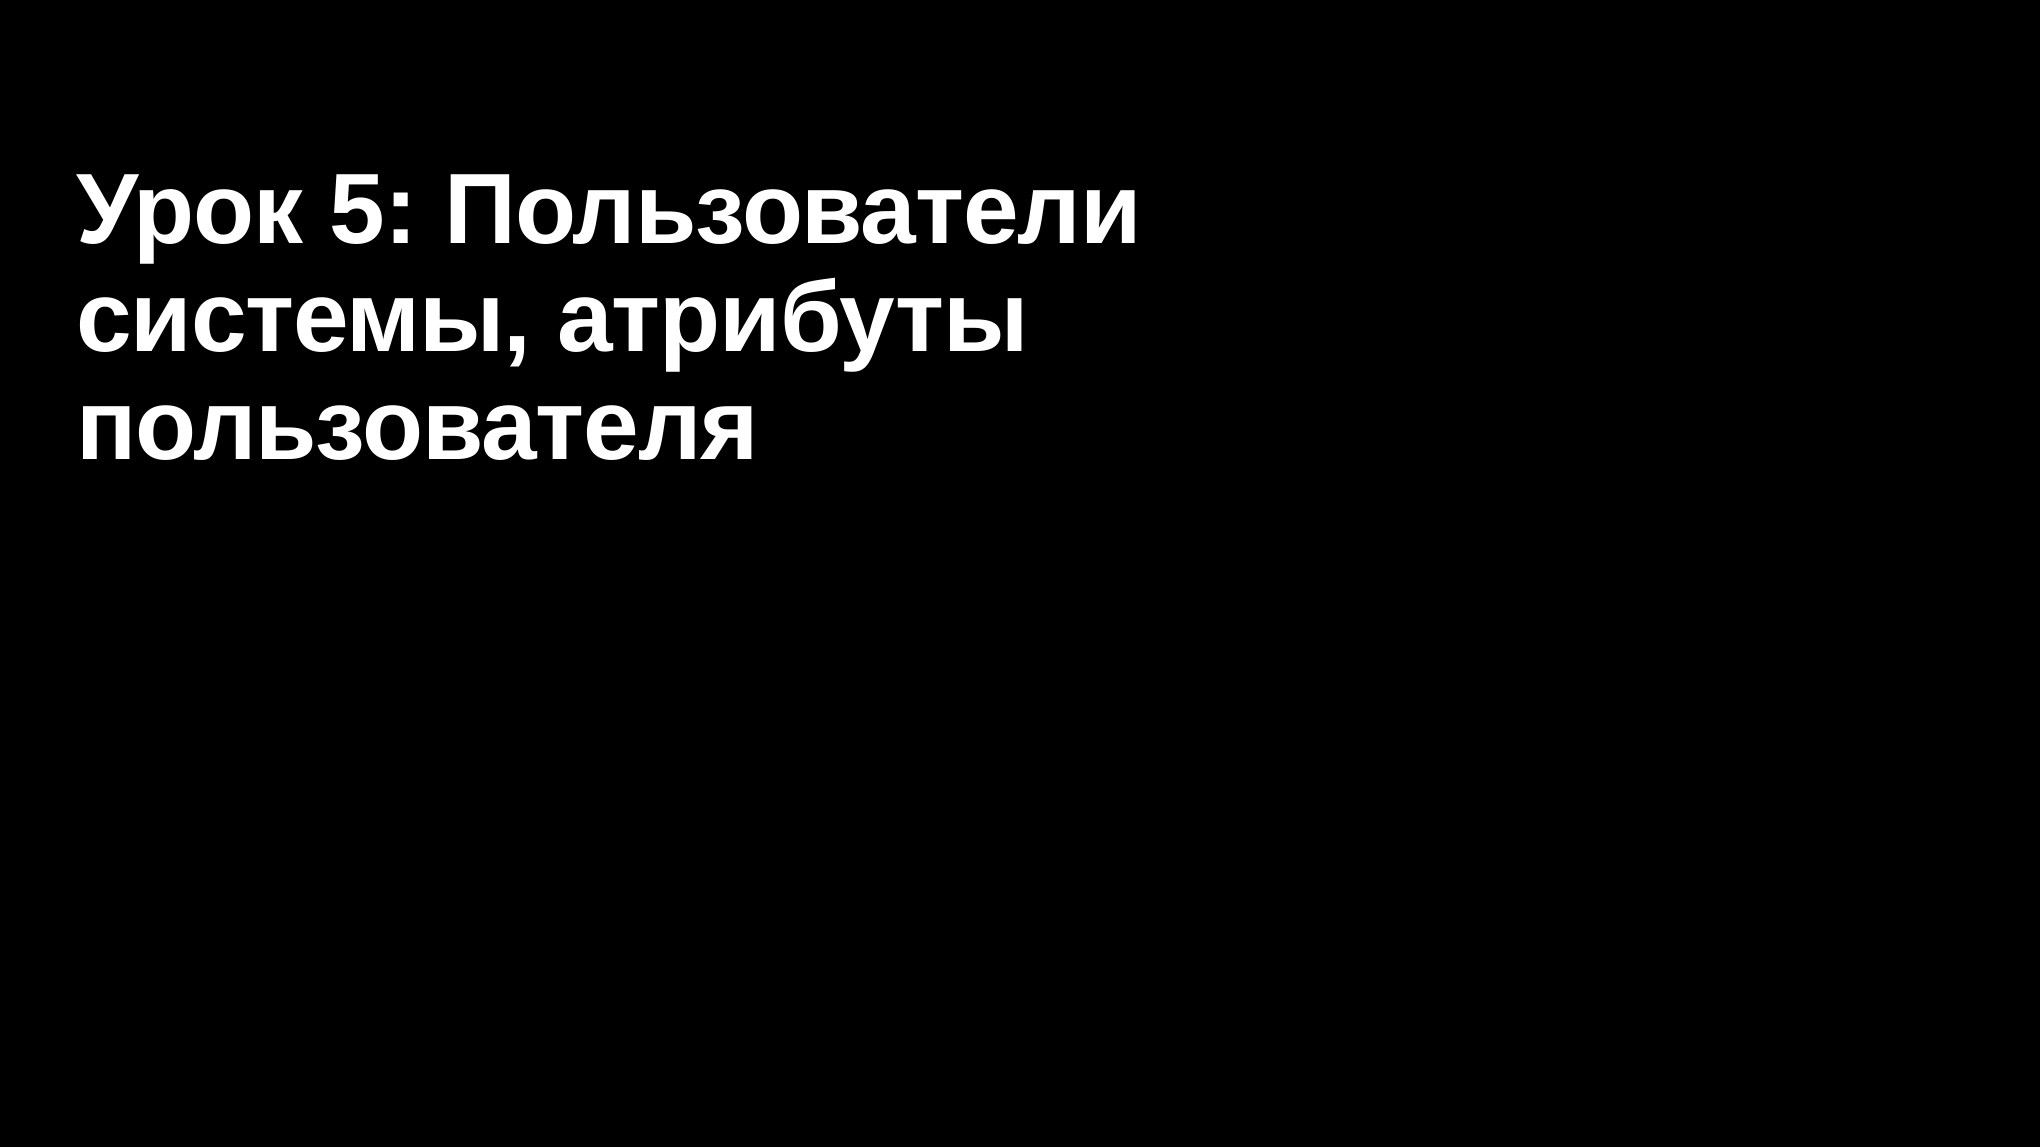

# Урок 5: Пользователи системы, атрибуты пользователя